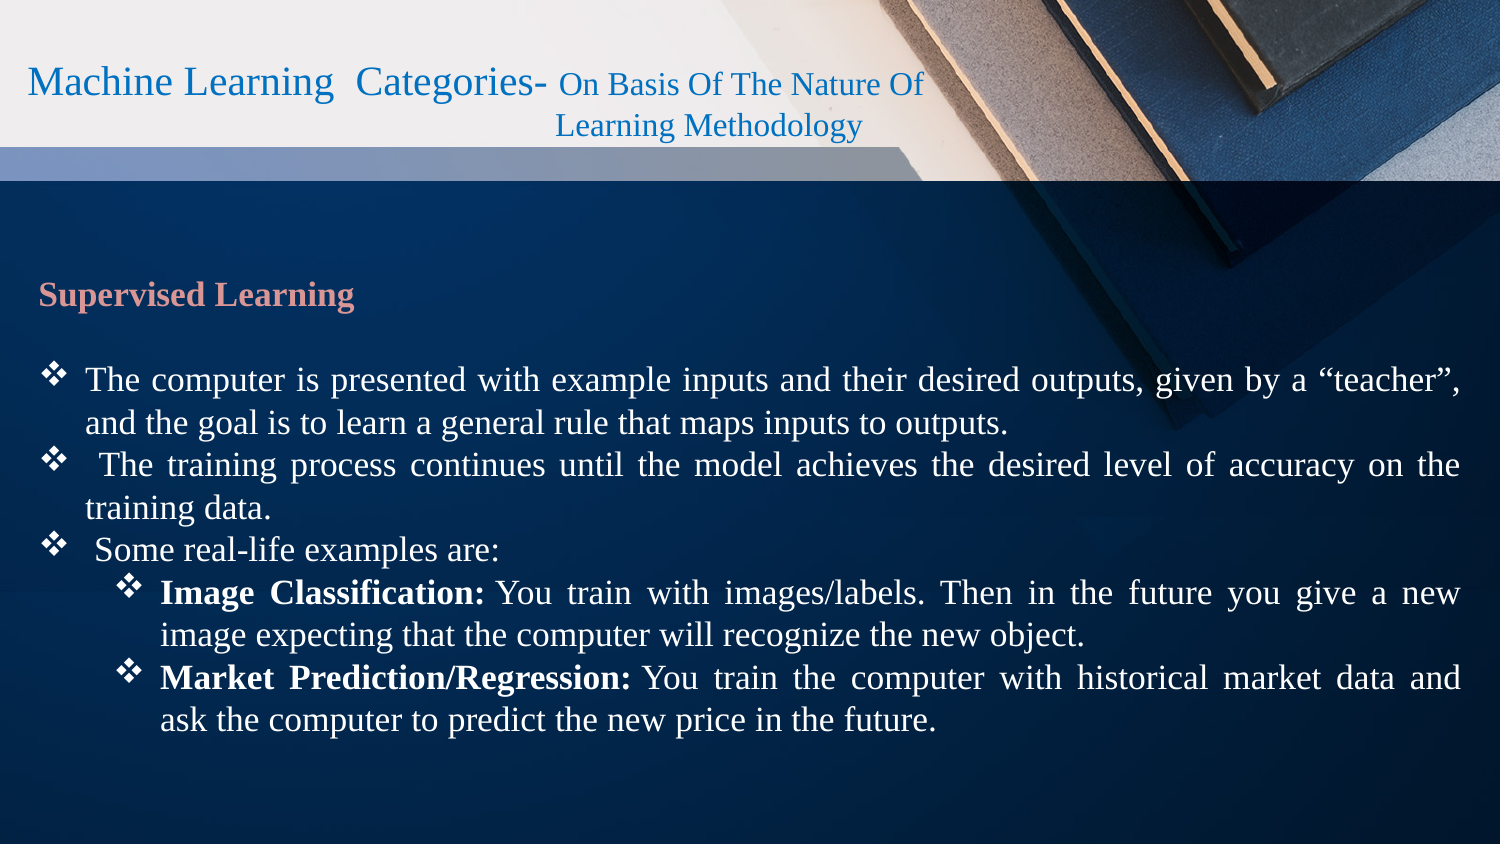

Machine Learning  Categories- On Basis Of The Nature Of
                                                                Learning Methodology

Supervised Learning

The computer is presented with example inputs and their desired outputs, given by a “teacher”, and the goal is to learn a general rule that maps inputs to outputs.
 The training process continues until the model achieves the desired level of accuracy on the training data.
 Some real-life examples are:
Image Classification: You train with images/labels. Then in the future you give a new image expecting that the computer will recognize the new object.
Market Prediction/Regression: You train the computer with historical market data and ask the computer to predict the new price in the future.